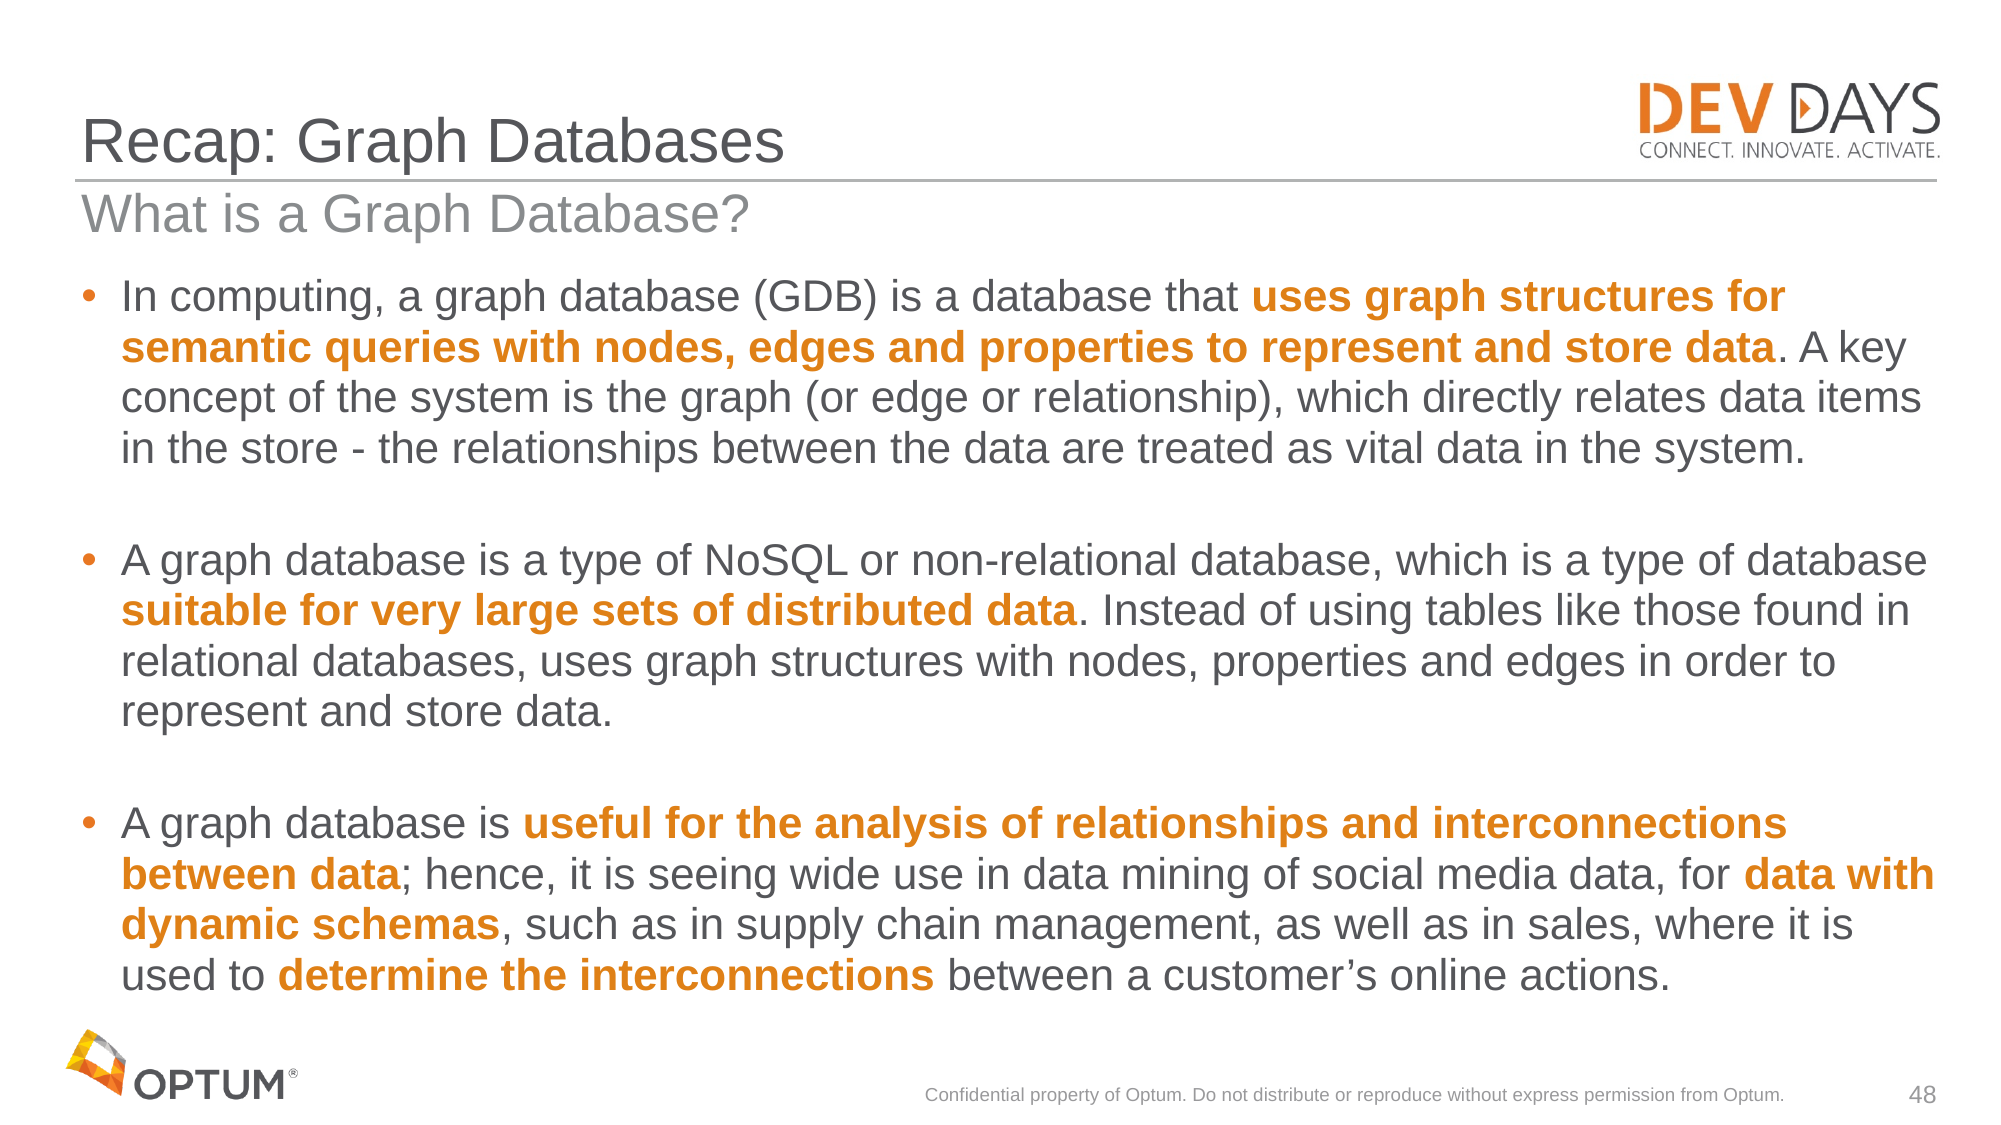

# Recap: Graph Databases
What is a Graph Database?
In computing, a graph database (GDB) is a database that uses graph structures for semantic queries with nodes, edges and properties to represent and store data. A key concept of the system is the graph (or edge or relationship), which directly relates data items in the store - the relationships between the data are treated as vital data in the system.

A graph database is a type of NoSQL or non-relational database, which is a type of database suitable for very large sets of distributed data. Instead of using tables like those found in relational databases, uses graph structures with nodes, properties and edges in order to represent and store data.

A graph database is useful for the analysis of relationships and interconnections between data; hence, it is seeing wide use in data mining of social media data, for data with dynamic schemas, such as in supply chain management, as well as in sales, where it is used to determine the interconnections between a customer’s online actions.

Confidential property of Optum. Do not distribute or reproduce without express permission from Optum.
48